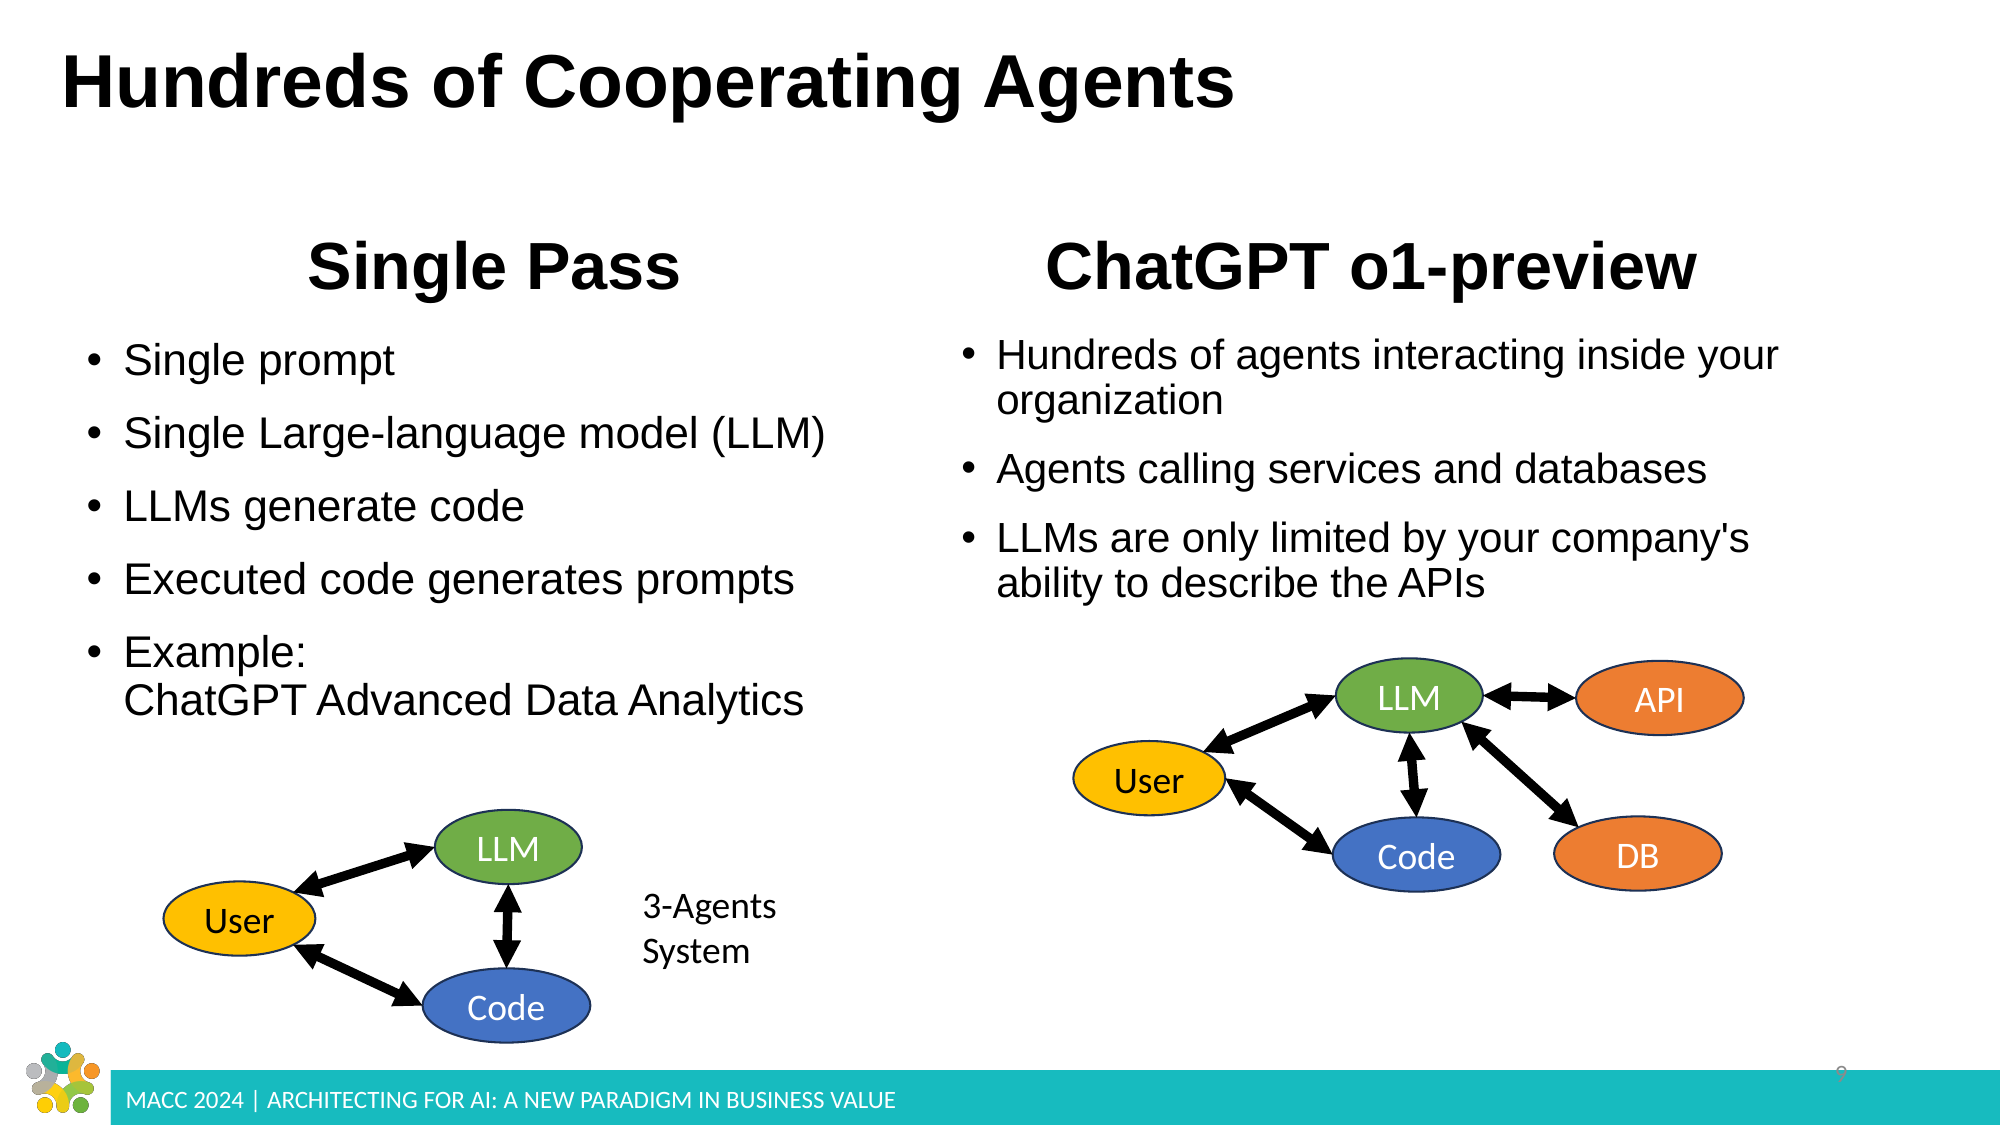

# Hundreds of Cooperating Agents
Single Pass
ChatGPT o1-preview
Hundreds of agents interacting inside your organization
Agents calling services and databases
LLMs are only limited by your company's ability to describe the APIs
Single prompt
Single Large-language model (LLM)
LLMs generate code
Executed code generates prompts
Example:
ChatGPT Advanced Data Analytics

LLM
API
User
LLM
DB
Code
3-Agents
System
User
Code
9